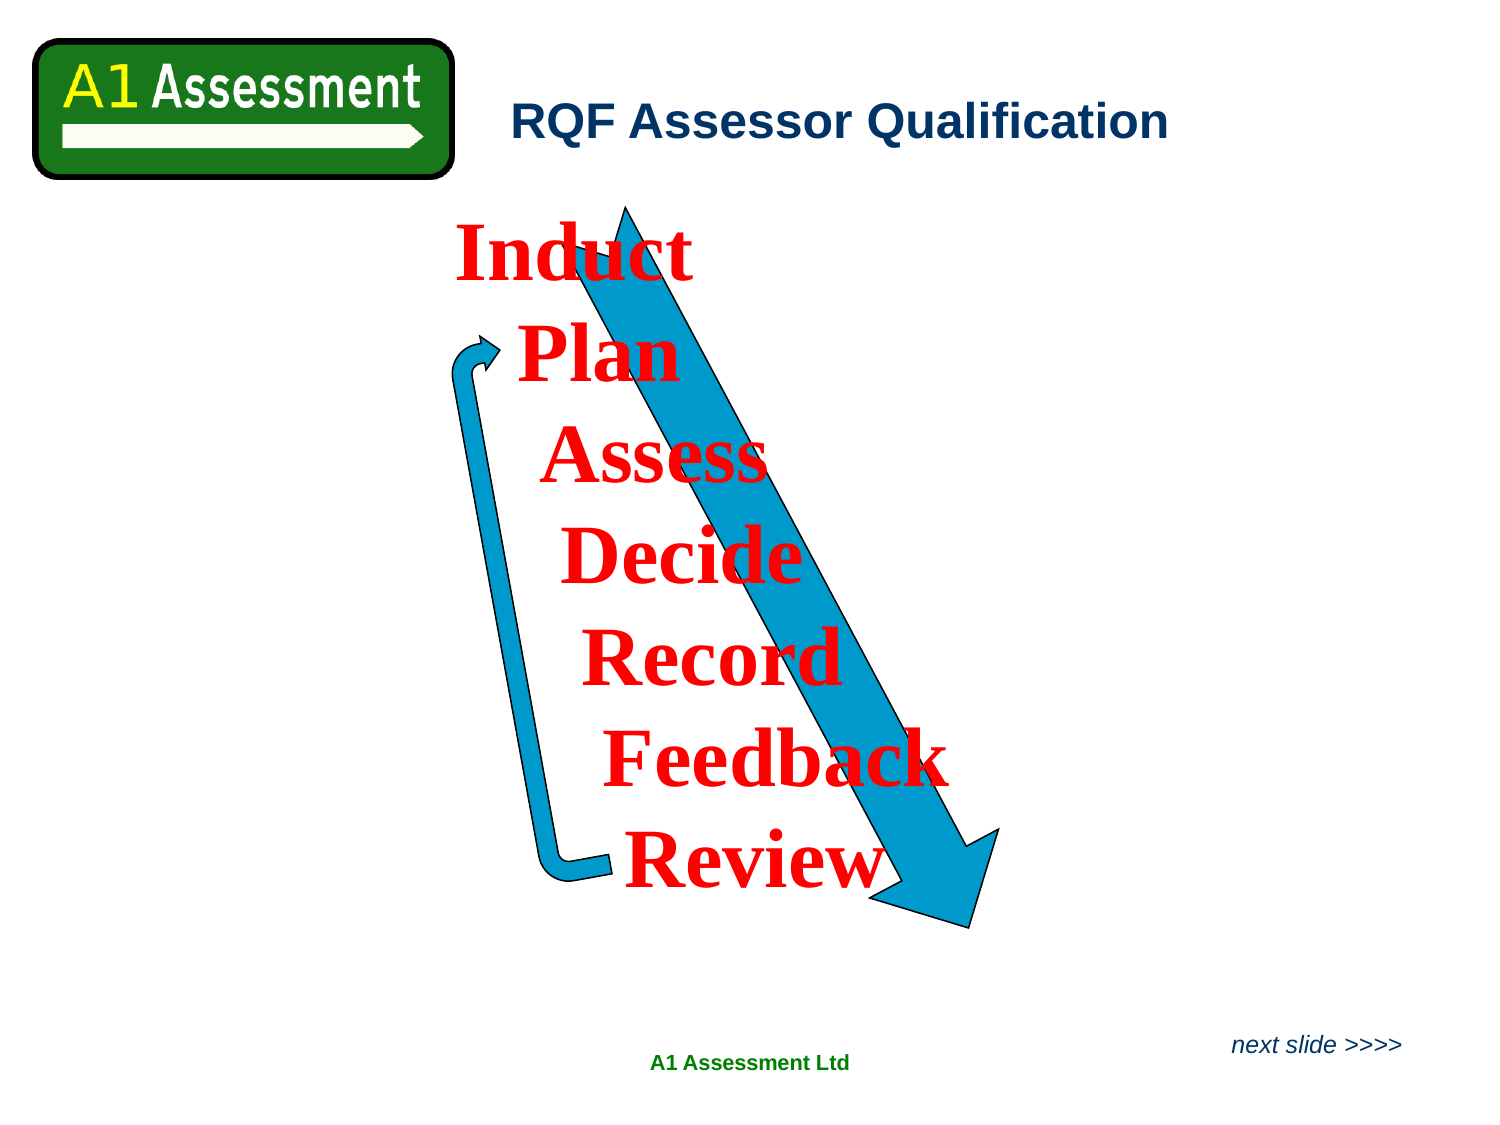

RQF Assessor Qualification
Induct
   Plan
    Assess
     Decide
      Record
       Feedback
        Review

next slide >>>>
A1 Assessment Ltd